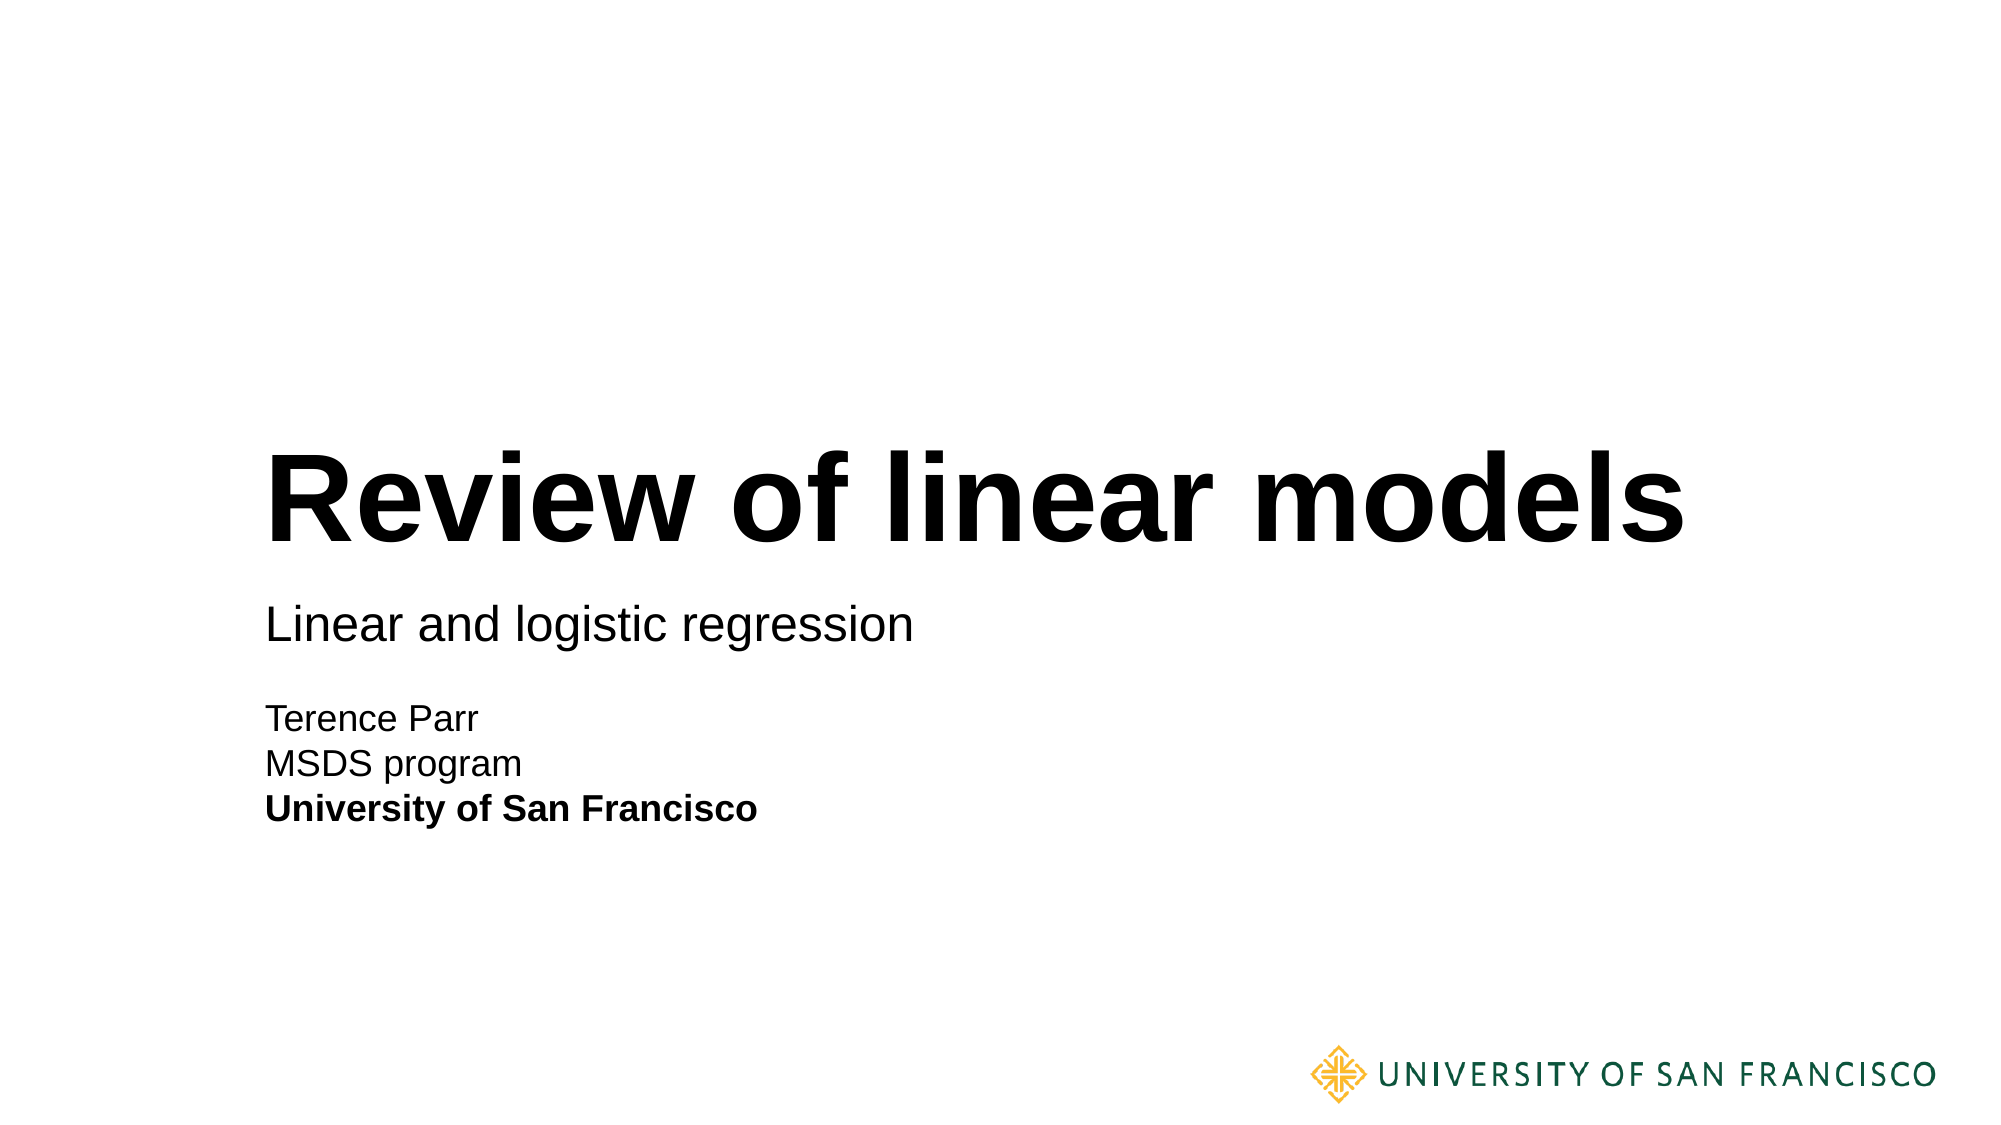

# Review of linear models
Linear and logistic regression
Terence Parr
MSDS program
University of San Francisco